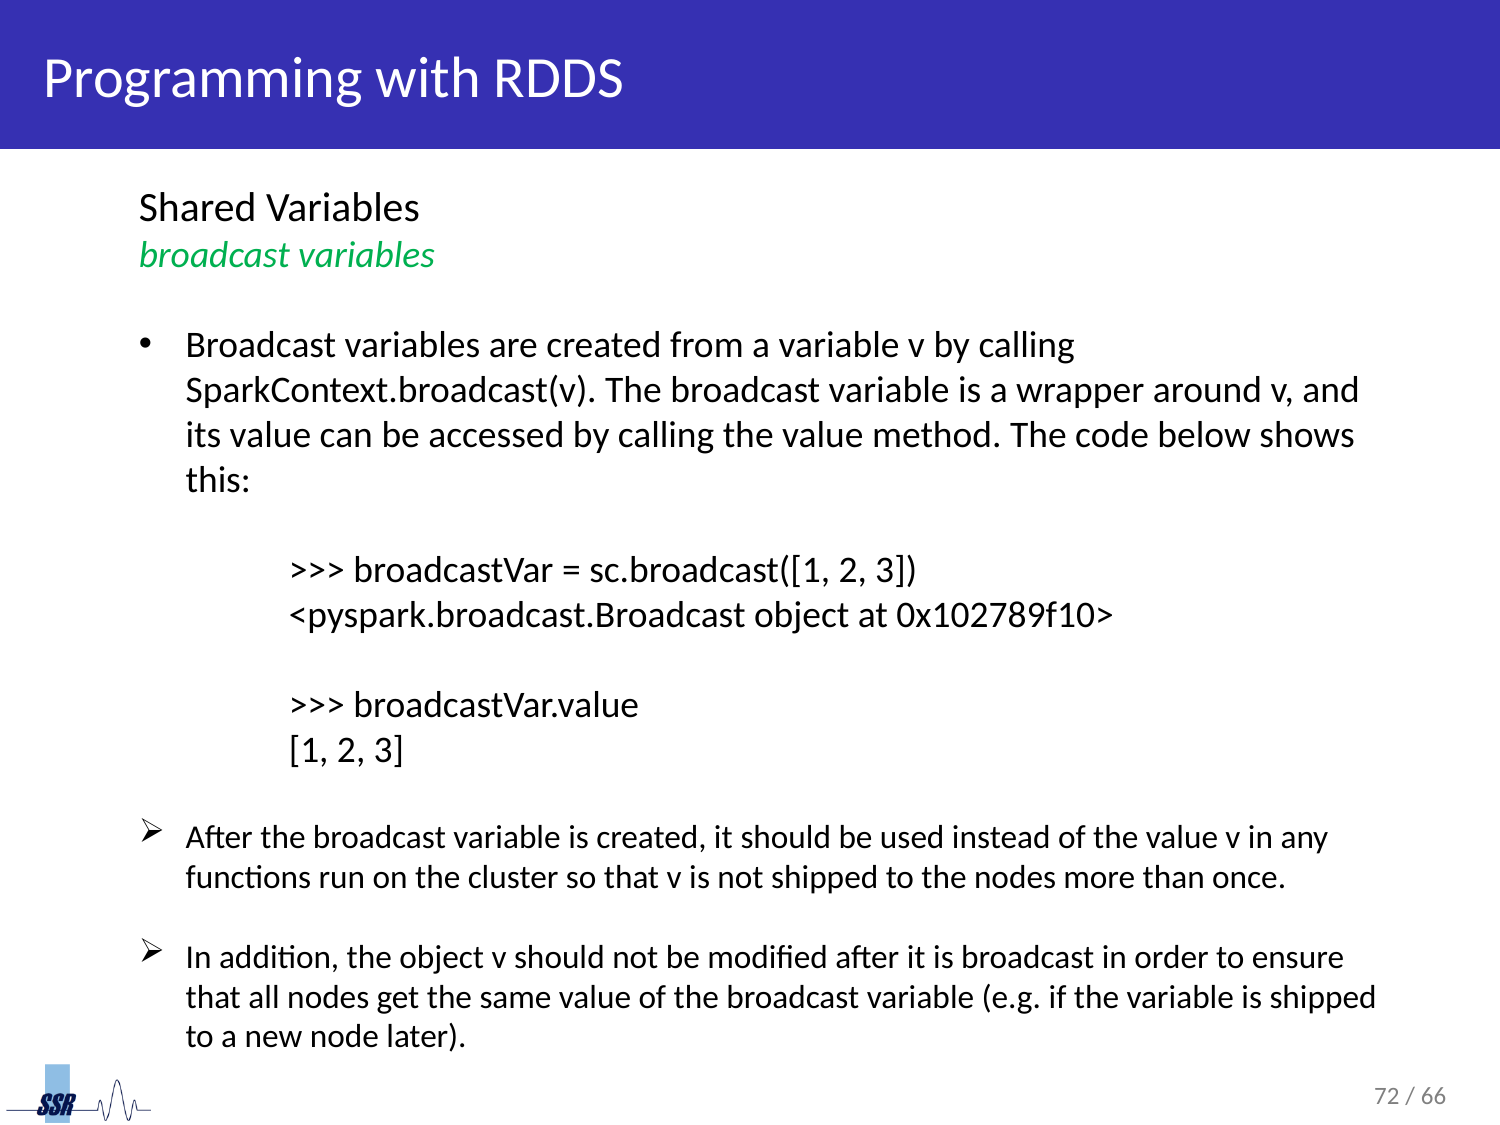

# Programming with RDDS
Shared Variables
broadcast variables

Broadcast variables are created from a variable v by calling SparkContext.broadcast(v). The broadcast variable is a wrapper around v, and its value can be accessed by calling the value method. The code below shows this:

>>> broadcastVar = sc.broadcast([1, 2, 3])
<pyspark.broadcast.Broadcast object at 0x102789f10>

>>> broadcastVar.value
[1, 2, 3]

After the broadcast variable is created, it should be used instead of the value v in any functions run on the cluster so that v is not shipped to the nodes more than once.

In addition, the object v should not be modified after it is broadcast in order to ensure that all nodes get the same value of the broadcast variable (e.g. if the variable is shipped to a new node later).